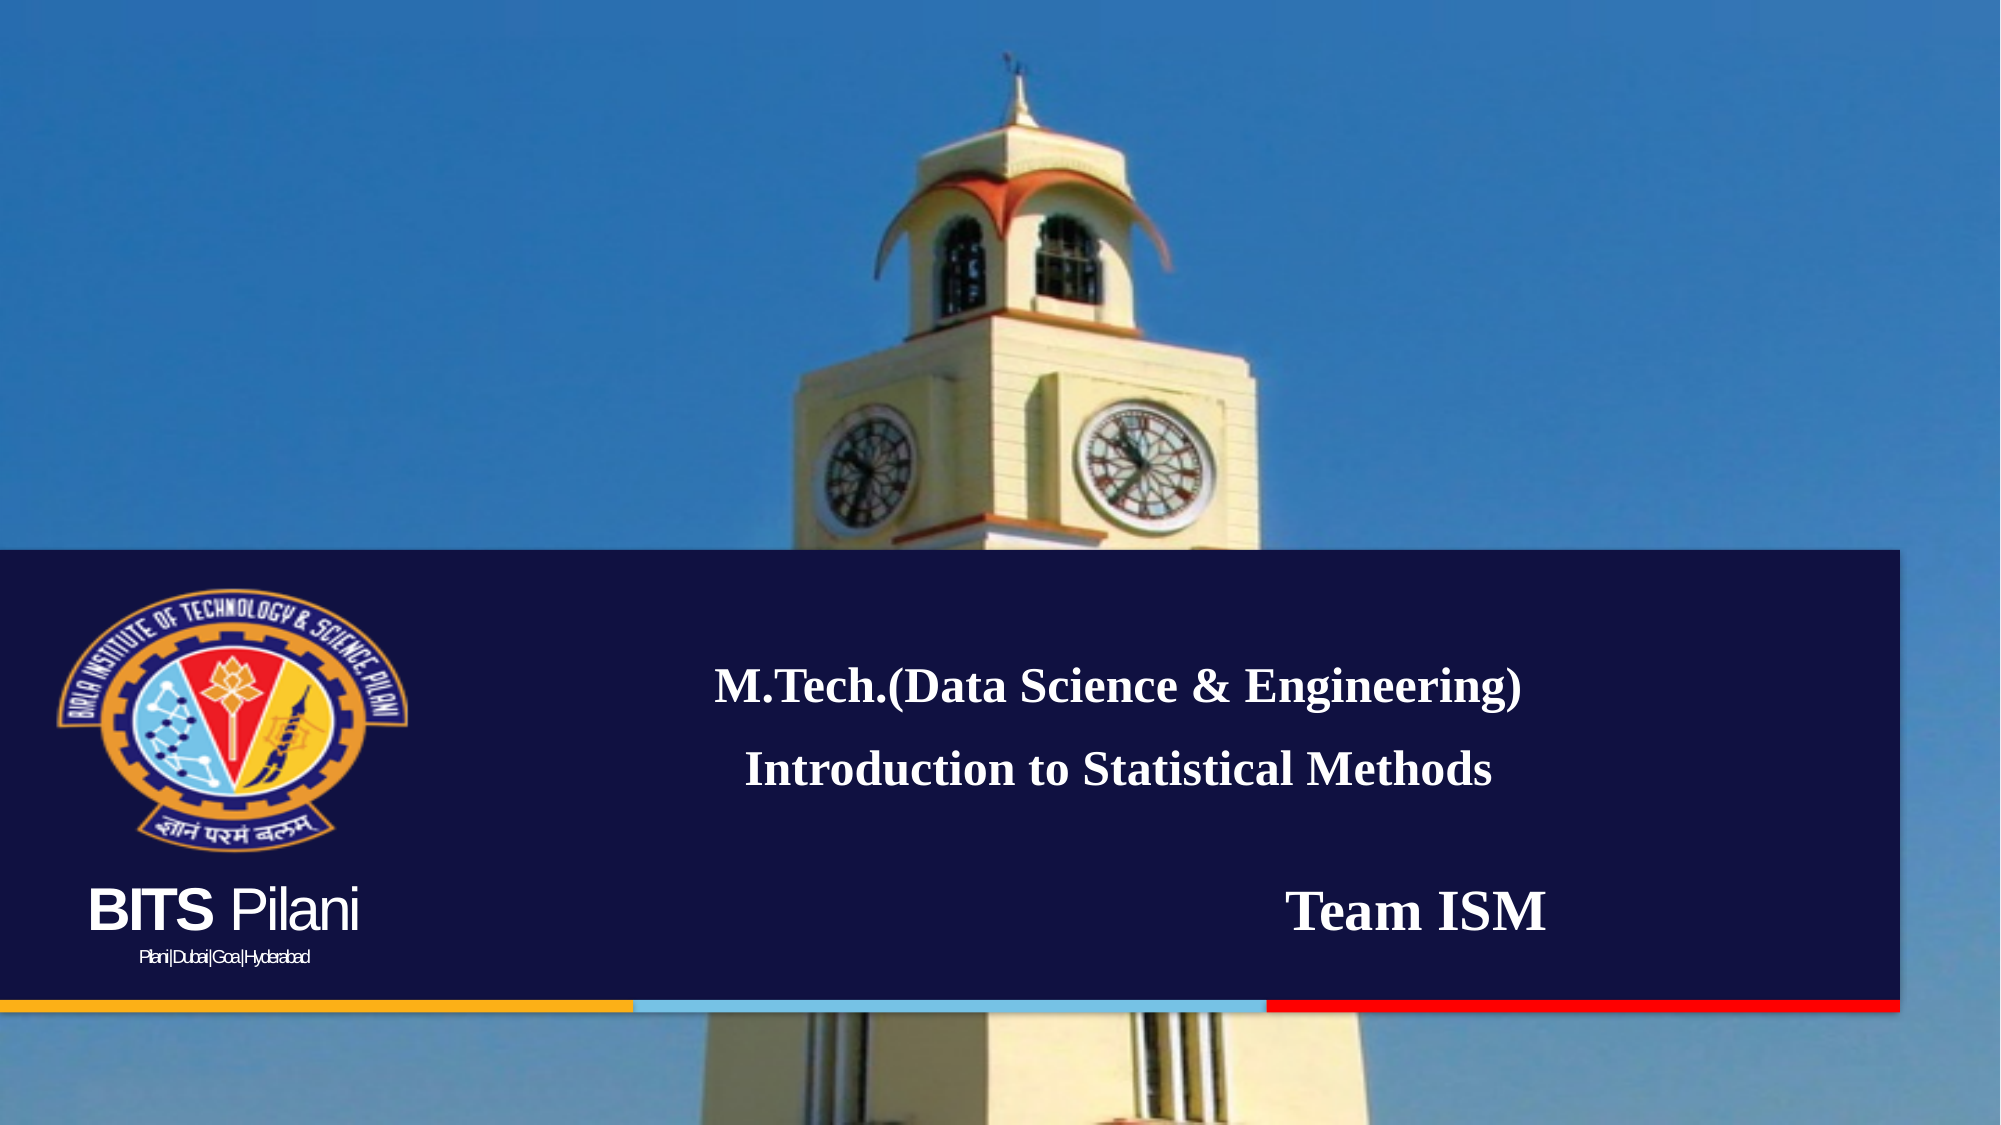

# M.Tech.(Data Science & Engineering) Introduction to Statistical Methods
Team ISM